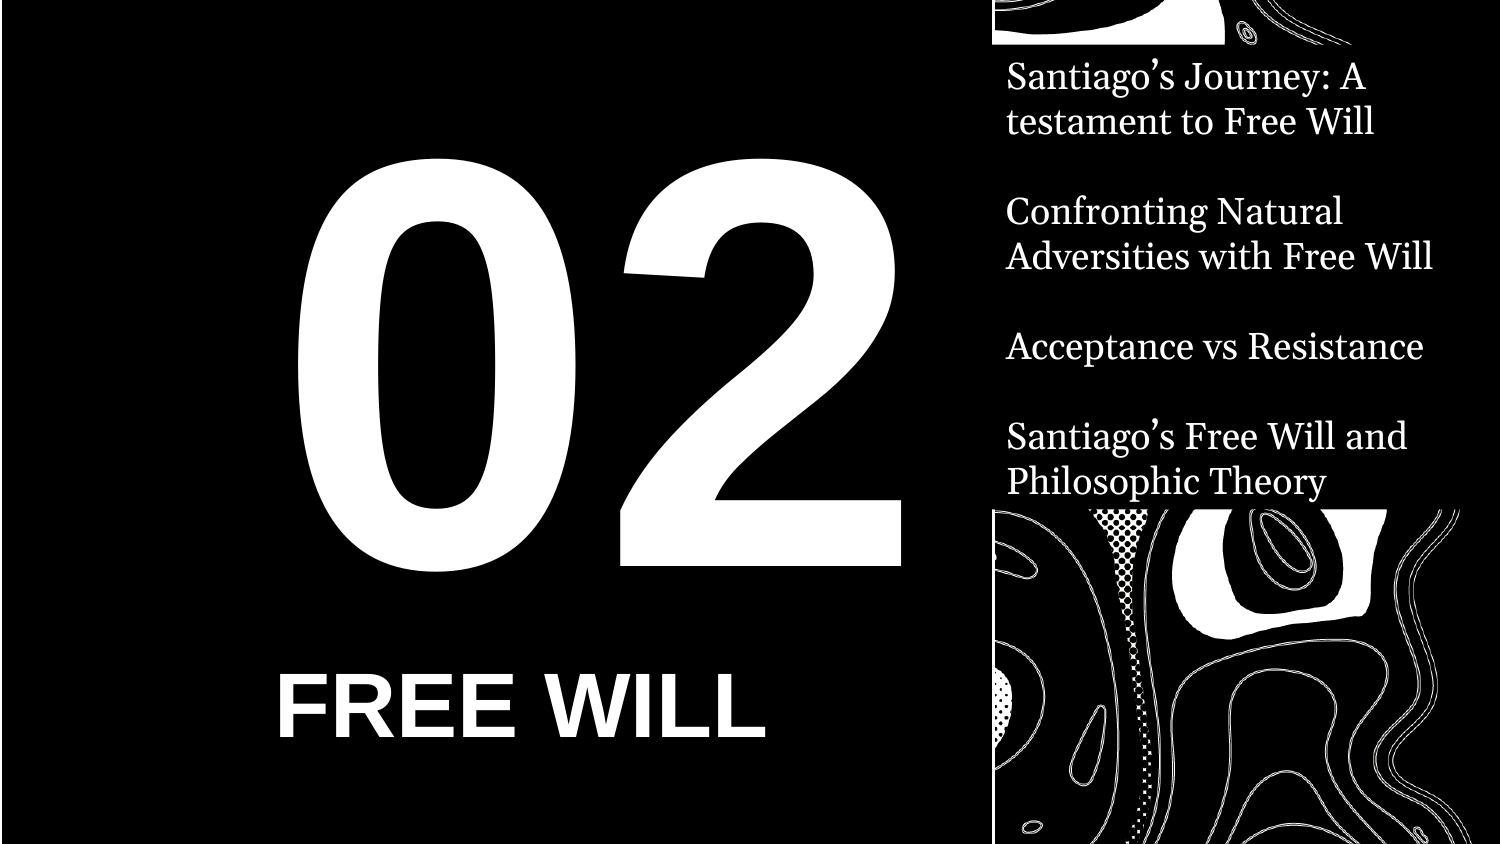

02
Santiago’s Journey: A testament to Free Will

Confronting Natural Adversities with Free Will

Acceptance vs Resistance

Santiago’s Free Will and Philosophic Theory
# FREE WILL